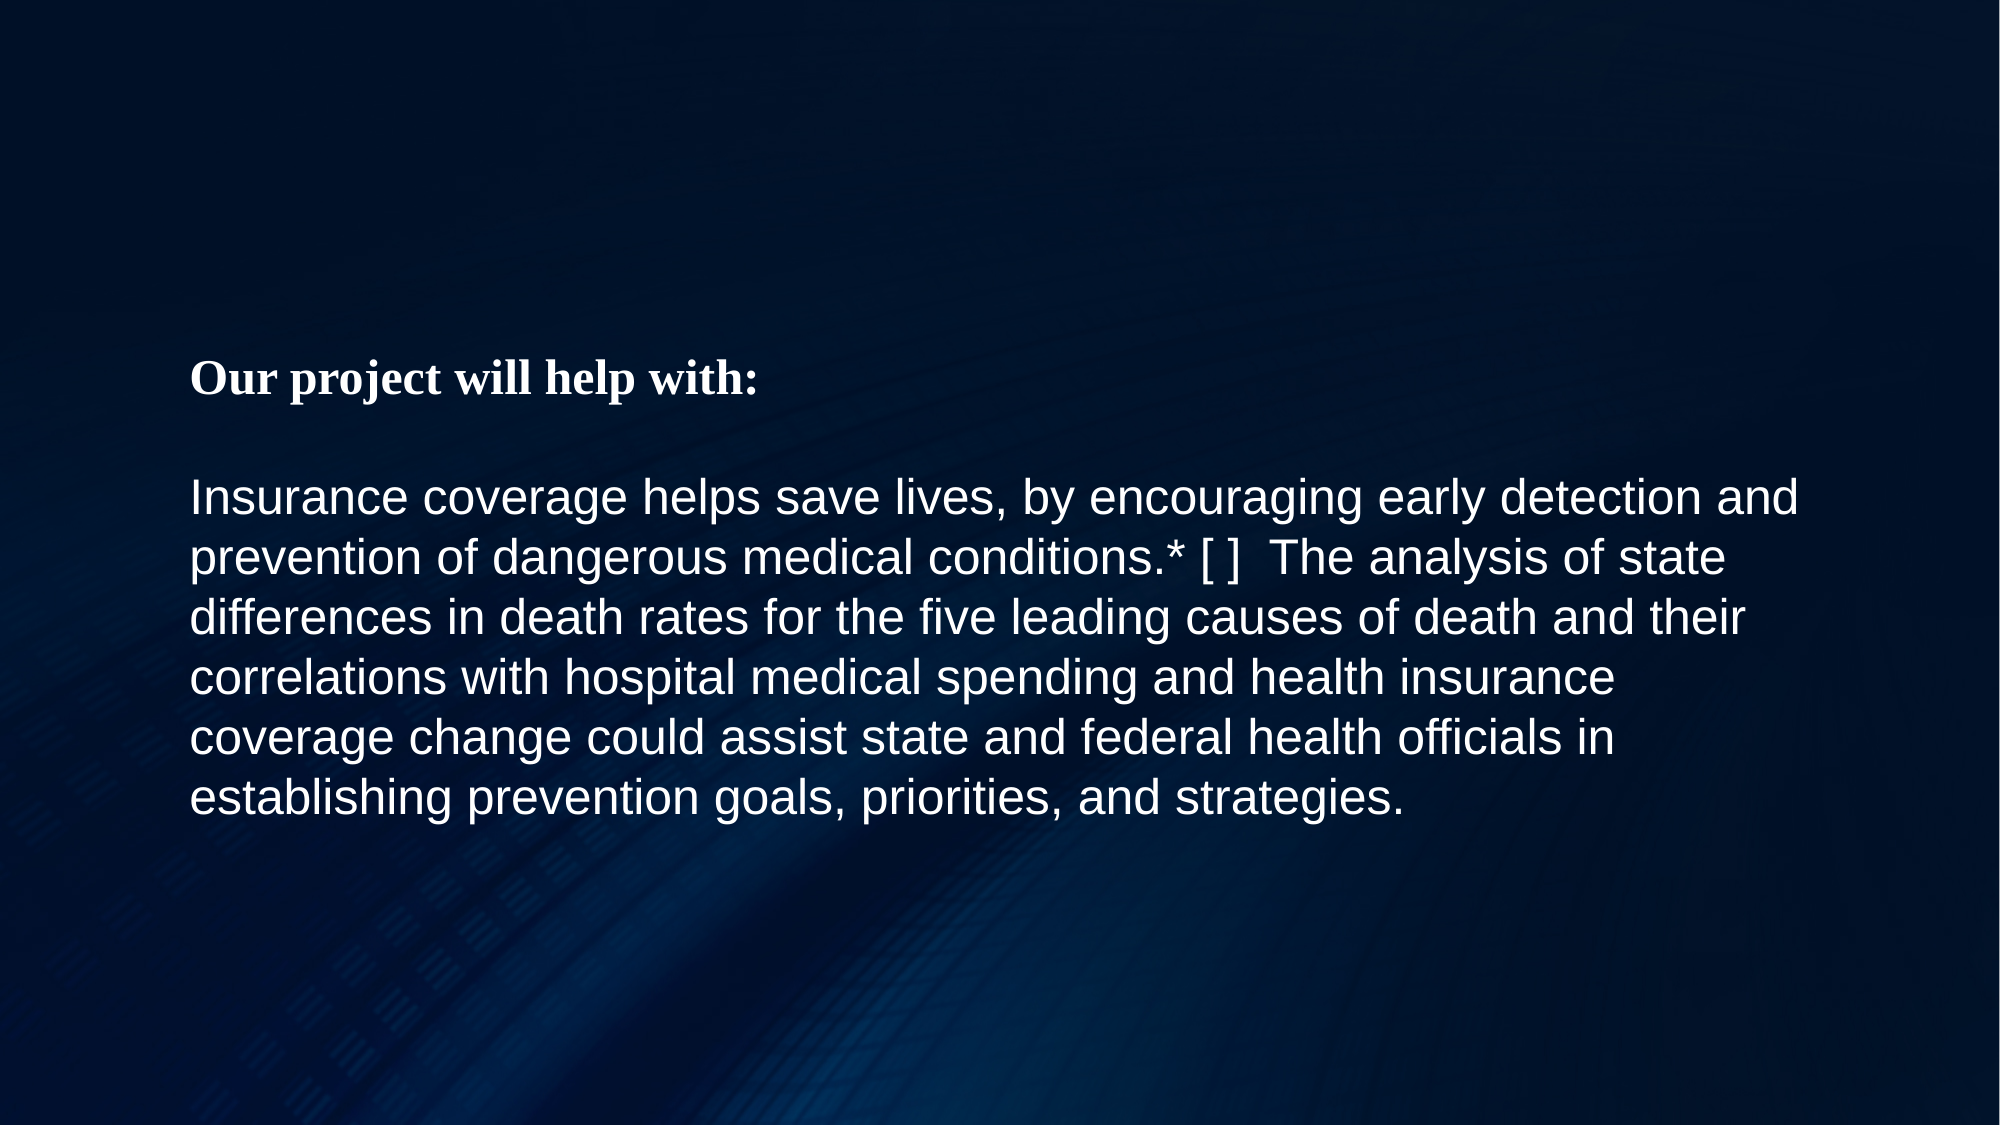

Our project will help with:

Insurance coverage helps save lives, by encouraging early detection and prevention of dangerous medical conditions.* [ ]  The analysis of state differences in death rates for the five leading causes of death and their correlations with hospital medical spending and health insurance coverage change could assist state and federal health officials in establishing prevention goals, pri­orities, and strategies.